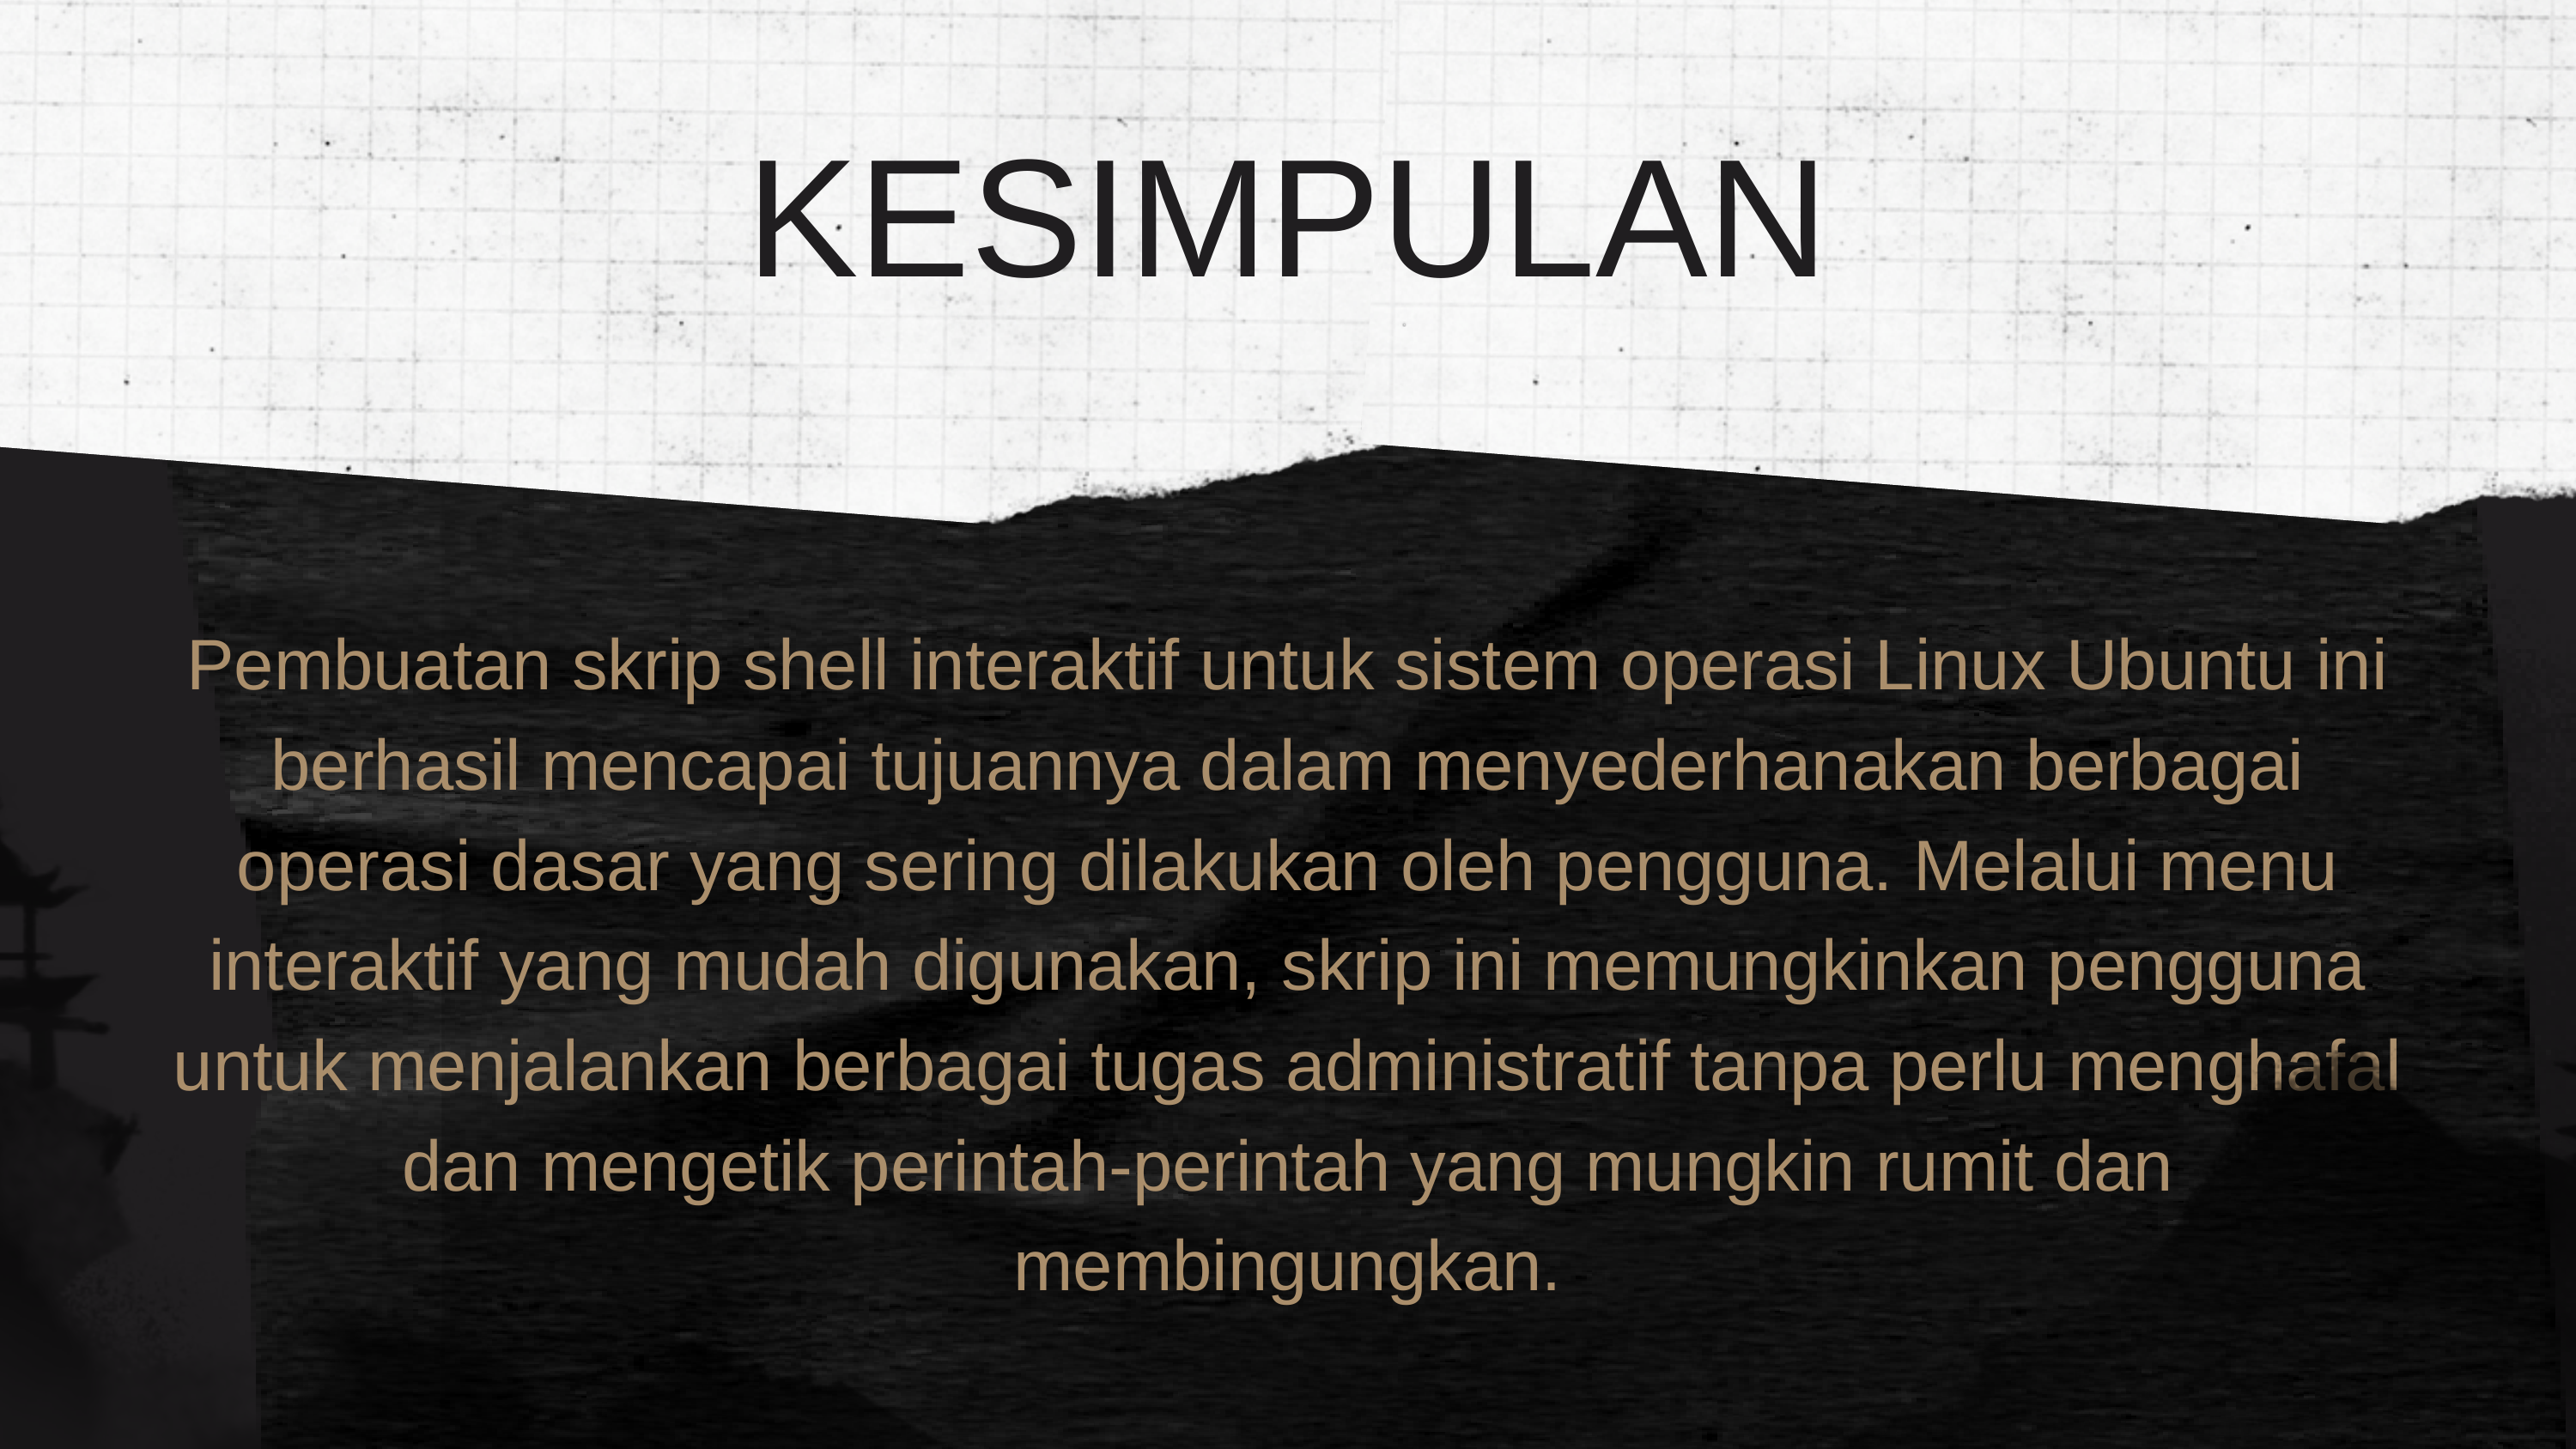

KESIMPULAN

Pembuatan skrip shell interaktif untuk sistem operasi Linux Ubuntu ini berhasil mencapai tujuannya dalam menyederhanakan berbagai operasi dasar yang sering dilakukan oleh pengguna. Melalui menu interaktif yang mudah digunakan, skrip ini memungkinkan pengguna untuk menjalankan berbagai tugas administratif tanpa perlu menghafal dan mengetik perintah-perintah yang mungkin rumit dan membingungkan.